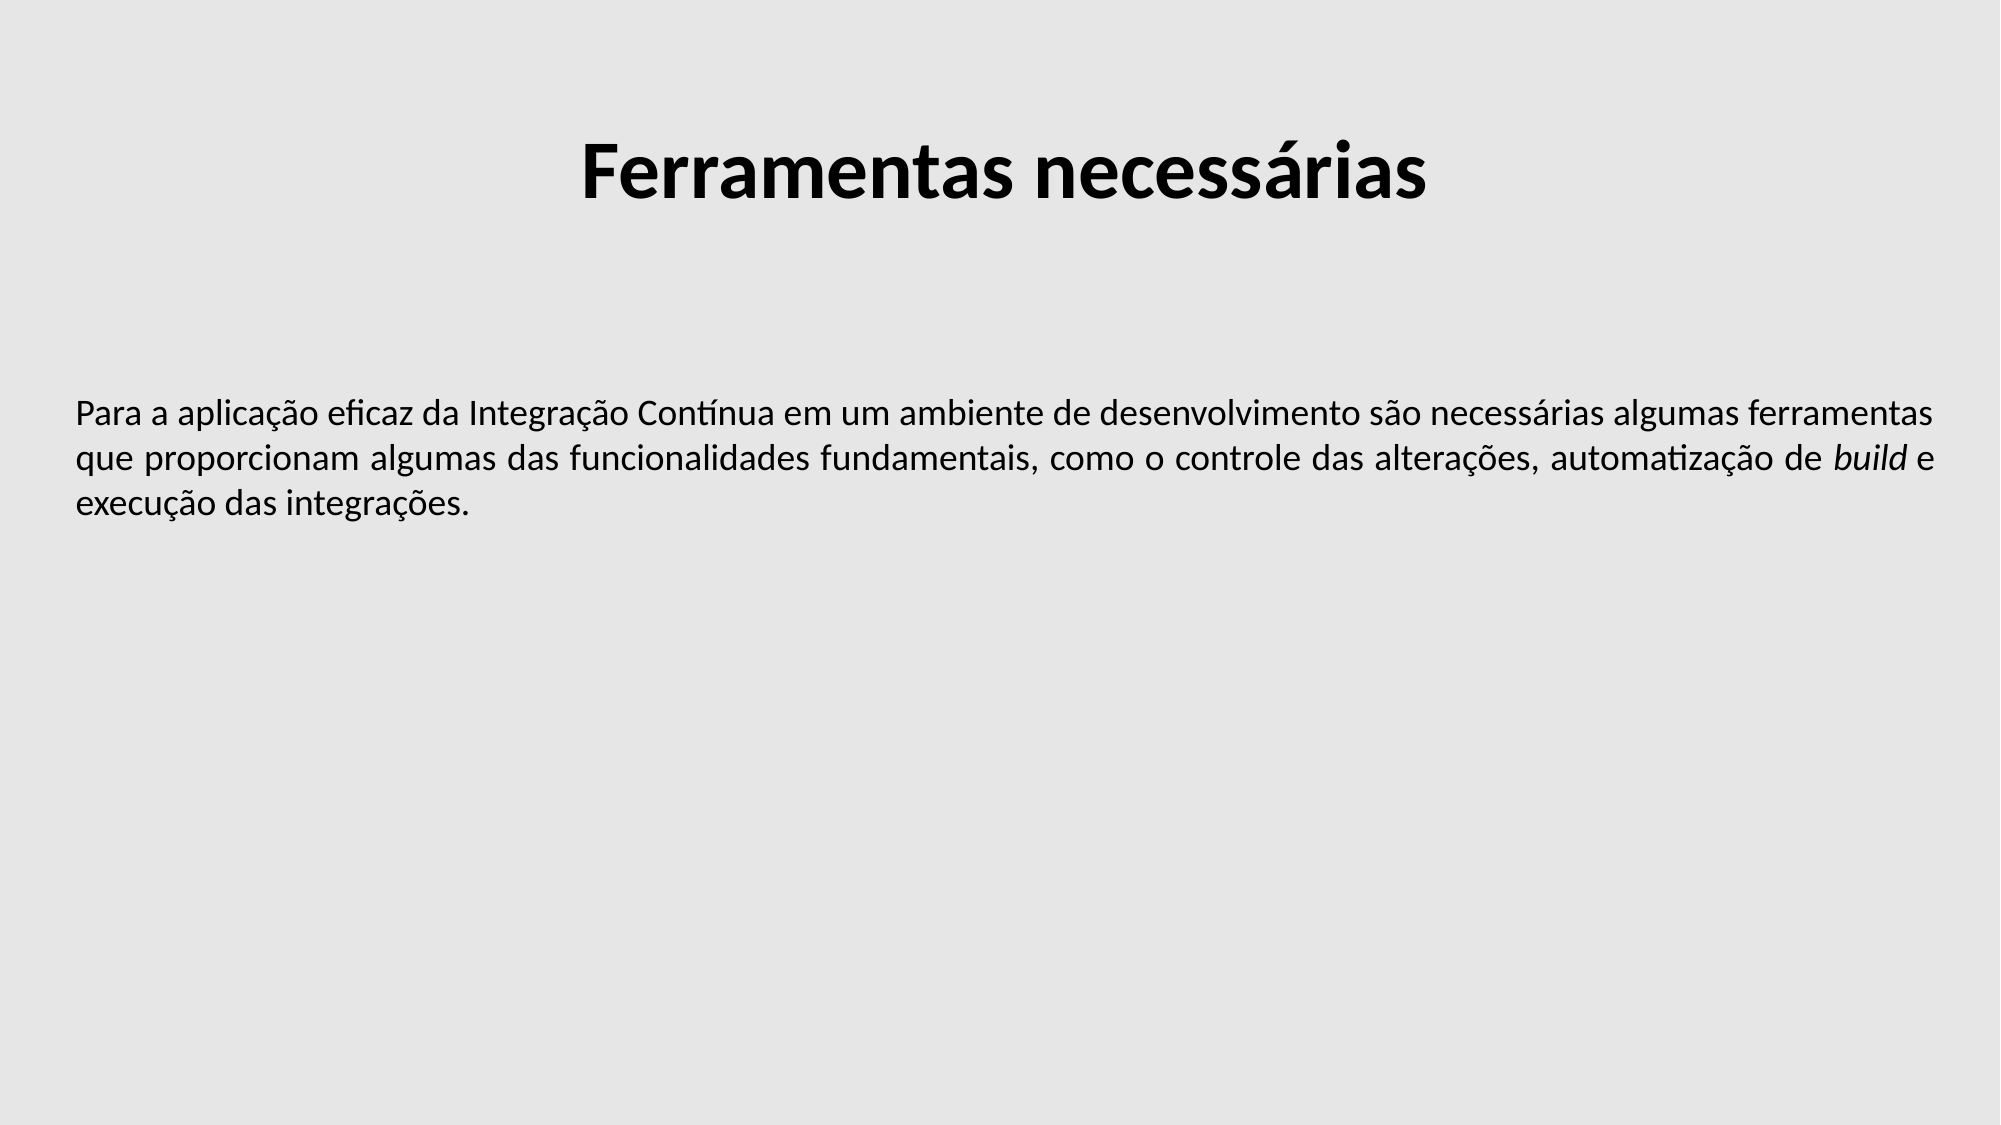

Ferramentas necessárias
Para a aplicação eficaz da Integração Contínua em um ambiente de desenvolvimento são necessárias algumas ferramentas que proporcionam algumas das funcionalidades fundamentais, como o controle das alterações, automatização de build e execução das integrações.